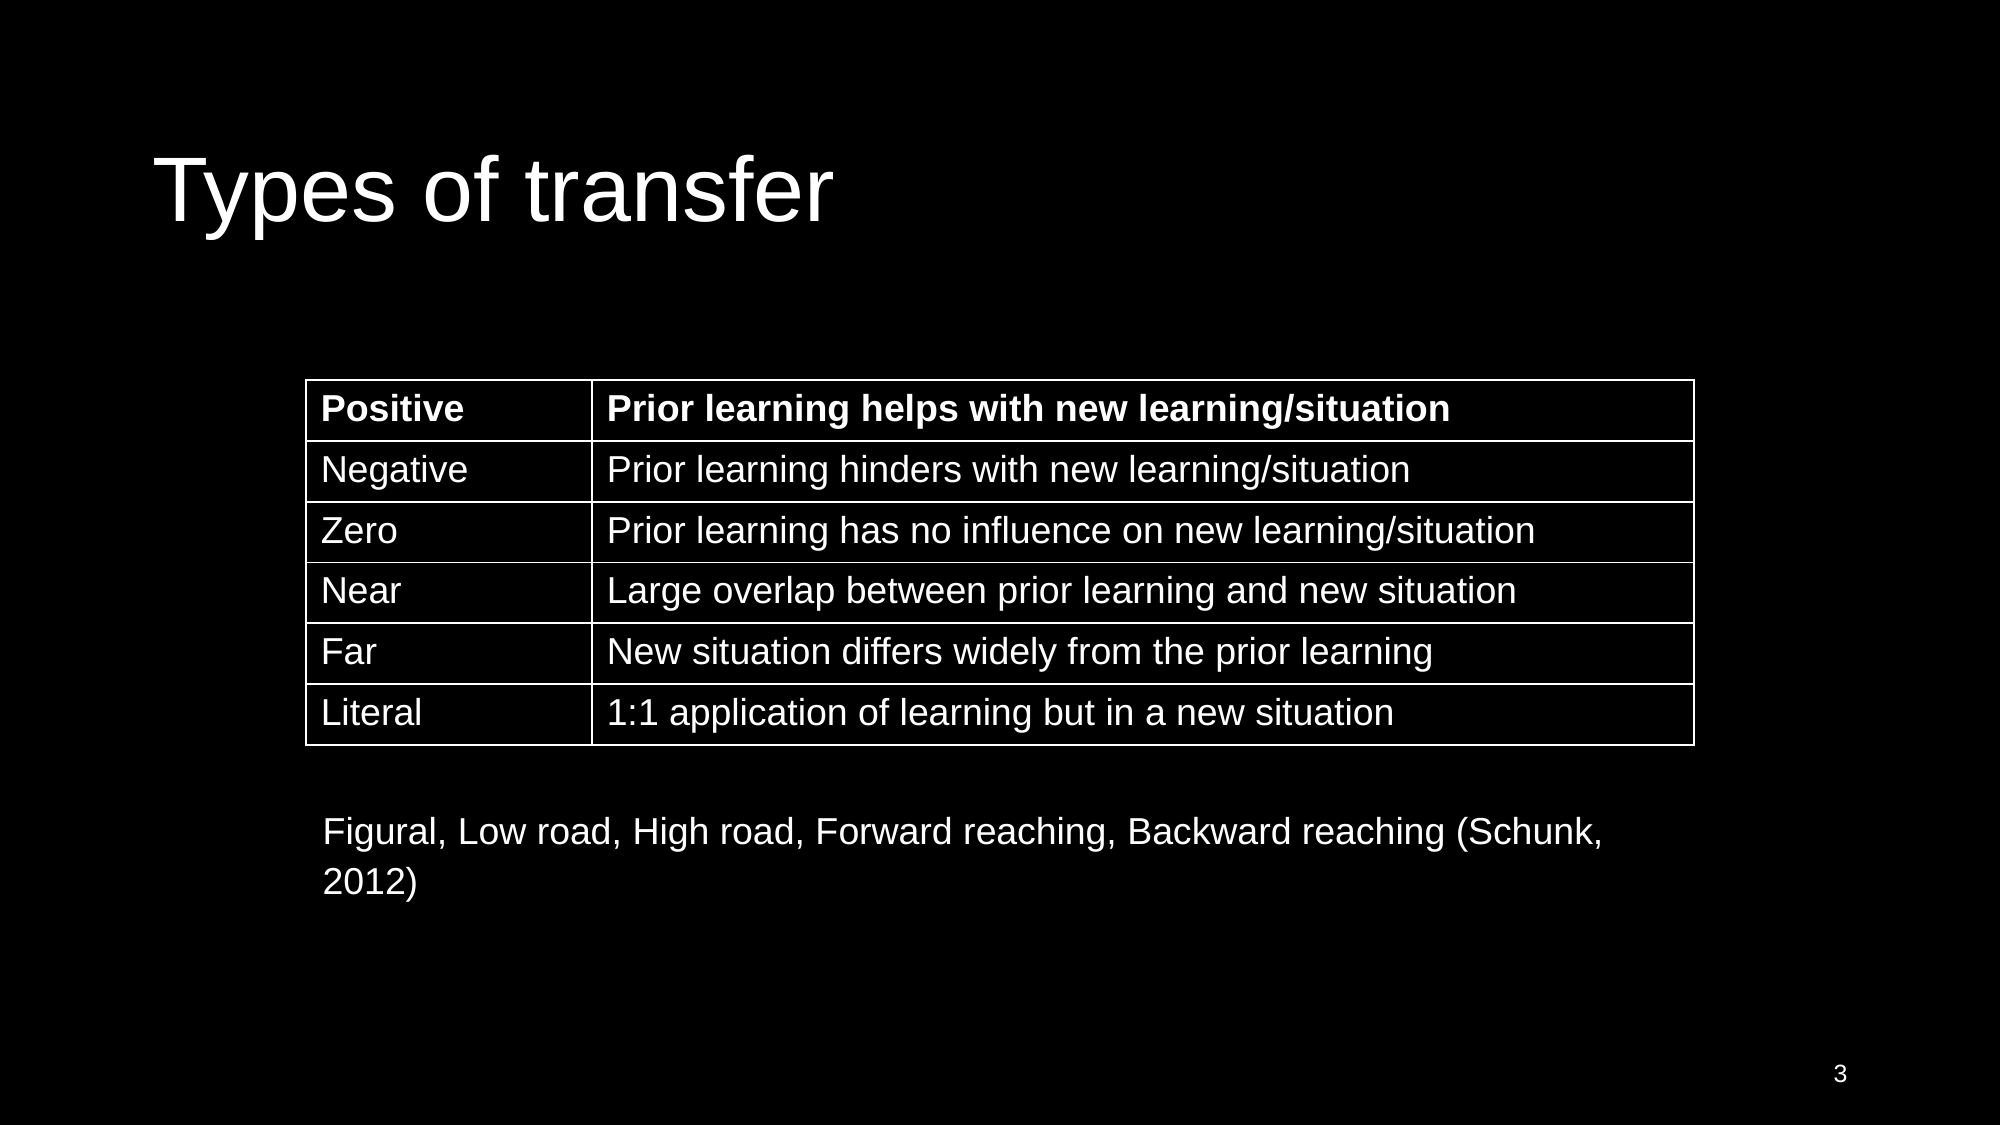

# Types of transfer
| Positive | Prior learning helps with new learning/situation |
| --- | --- |
| Negative | Prior learning hinders with new learning/situation |
| Zero | Prior learning has no influence on new learning/situation |
| Near | Large overlap between prior learning and new situation |
| Far | New situation differs widely from the prior learning |
| Literal | 1:1 application of learning but in a new situation |
Figural, Low road, High road, Forward reaching, Backward reaching (Schunk, 2012)
3